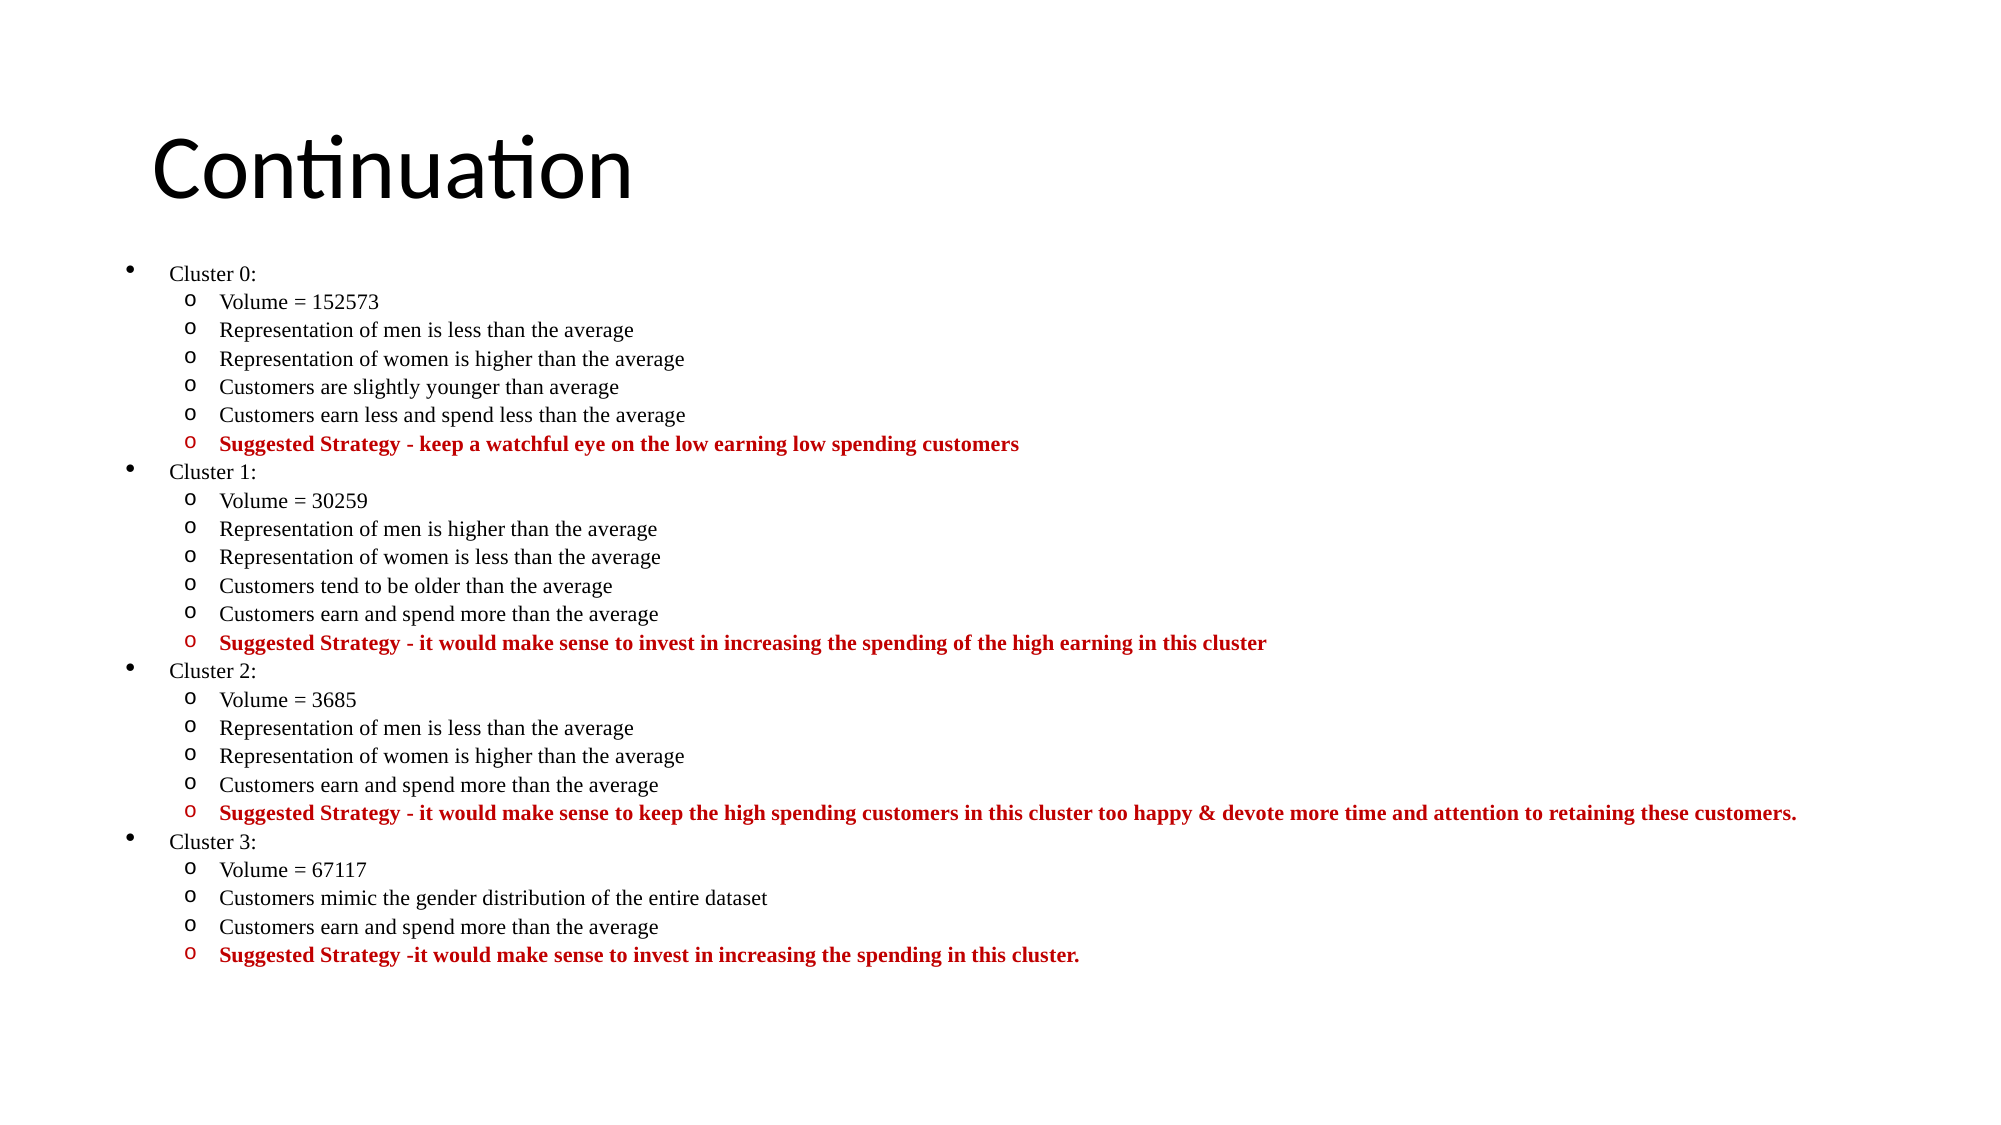

# Continuation
Cluster 0:
Volume = 152573
Representation of men is less than the average
Representation of women is higher than the average
Customers are slightly younger than average
Customers earn less and spend less than the average
Suggested Strategy - keep a watchful eye on the low earning low spending customers
Cluster 1:
Volume = 30259
Representation of men is higher than the average
Representation of women is less than the average
Customers tend to be older than the average
Customers earn and spend more than the average
Suggested Strategy - it would make sense to invest in increasing the spending of the high earning in this cluster
Cluster 2:
Volume = 3685
Representation of men is less than the average
Representation of women is higher than the average
Customers earn and spend more than the average
Suggested Strategy - it would make sense to keep the high spending customers in this cluster too happy & devote more time and attention to retaining these customers.
Cluster 3:
Volume = 67117
Customers mimic the gender distribution of the entire dataset
Customers earn and spend more than the average
Suggested Strategy -it would make sense to invest in increasing the spending in this cluster.